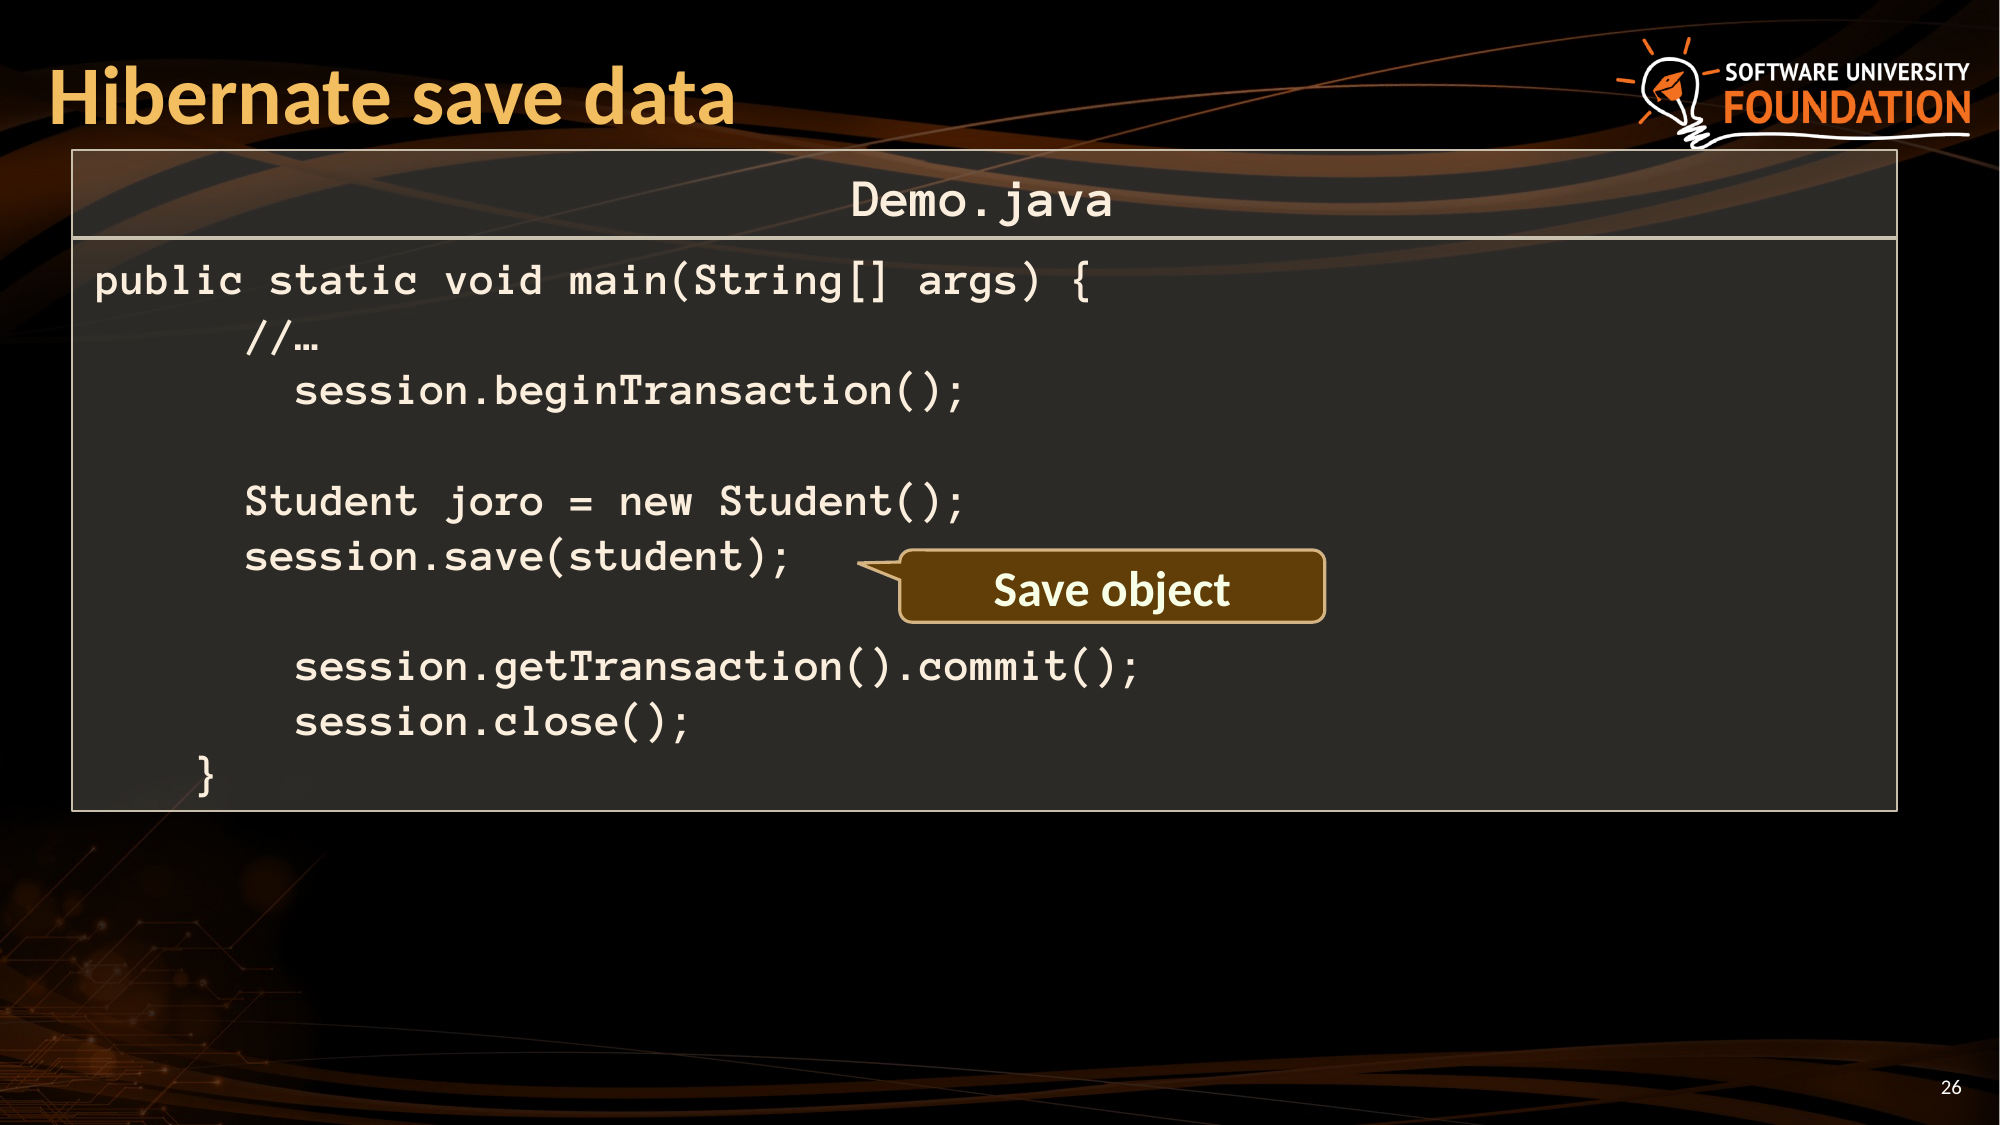

# Hibernate save data
Demo.java
public static void main(String[] args) {
	//…
        session.beginTransaction();

	Student joro = new Student();
	session.save(student);

        session.getTransaction().commit();
        session.close();
    }
Save object
26